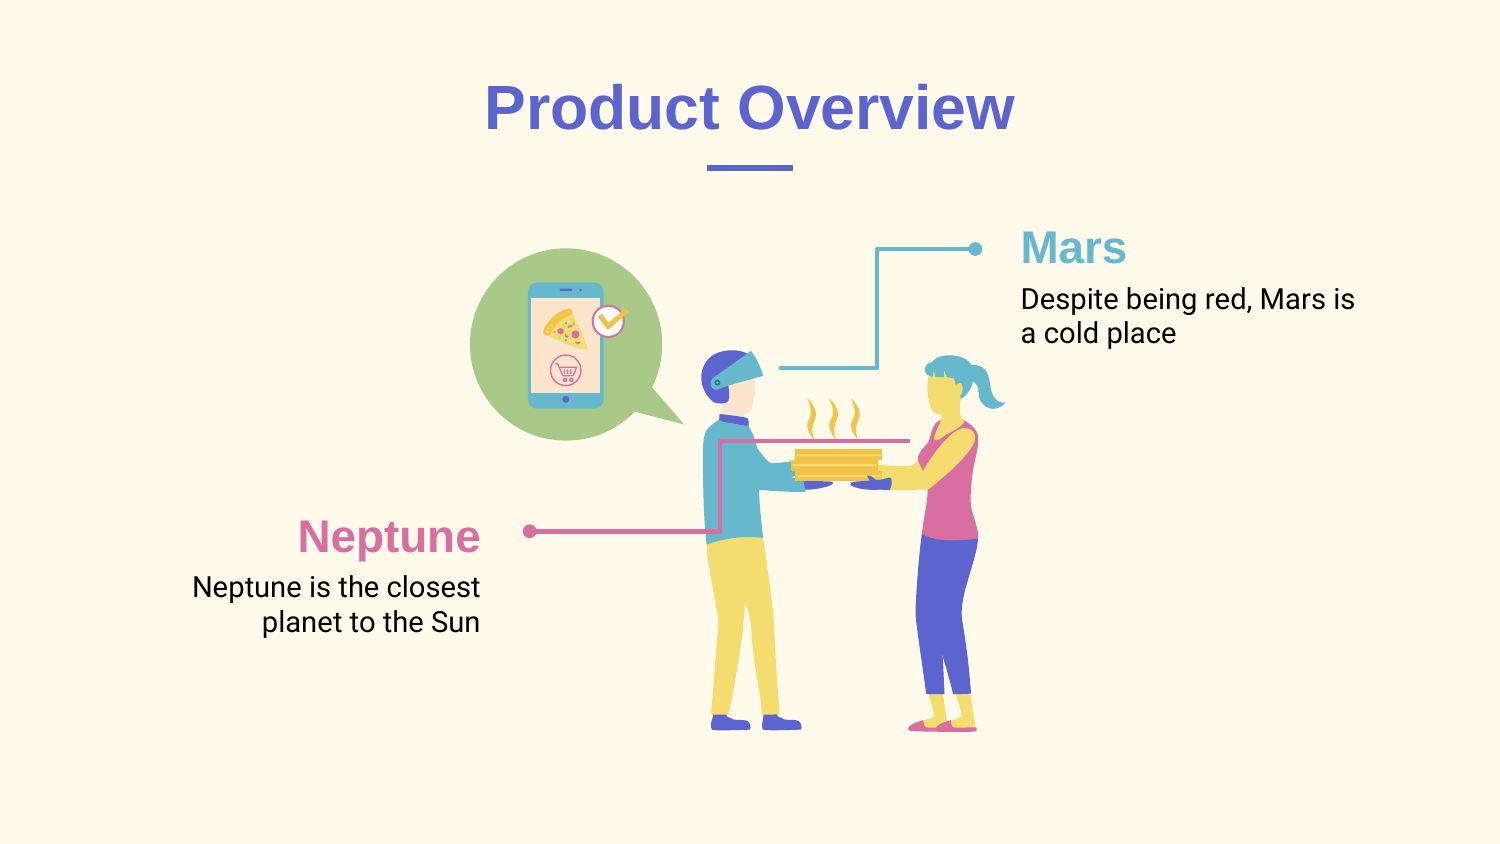

# Product Overview
Mars

Despite being red, Mars is a cold place
Neptune
Neptune is the closest planet to the Sun